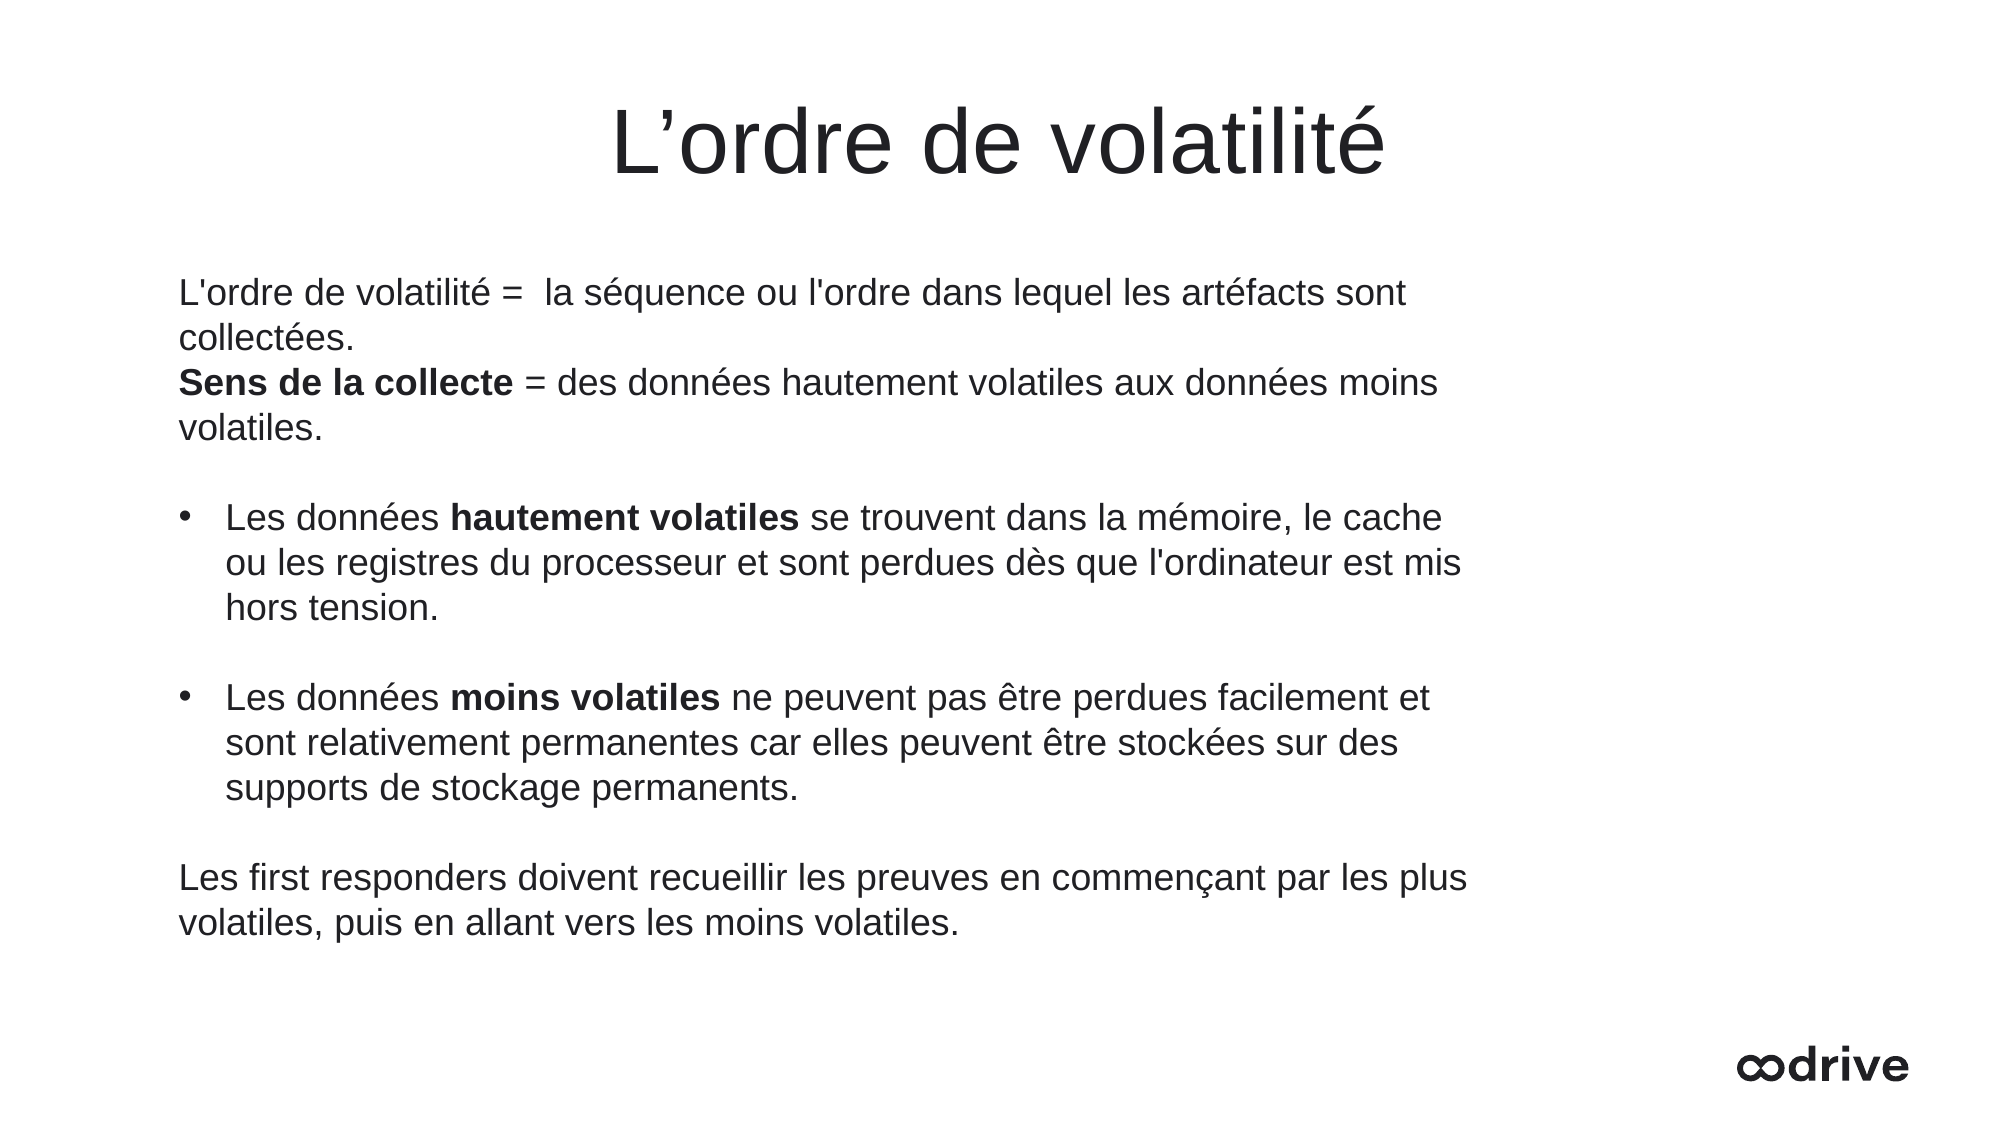

# L’ordre de volatilité
L'ordre de volatilité =  la séquence ou l'ordre dans lequel les artéfacts sont collectées.
Sens de la collecte = des données hautement volatiles aux données moins volatiles.

Les données hautement volatiles se trouvent dans la mémoire, le cache ou les registres du processeur et sont perdues dès que l'ordinateur est mis hors tension.

Les données moins volatiles ne peuvent pas être perdues facilement et sont relativement permanentes car elles peuvent être stockées sur des supports de stockage permanents.

Les first responders doivent recueillir les preuves en commençant par les plus volatiles, puis en allant vers les moins volatiles.